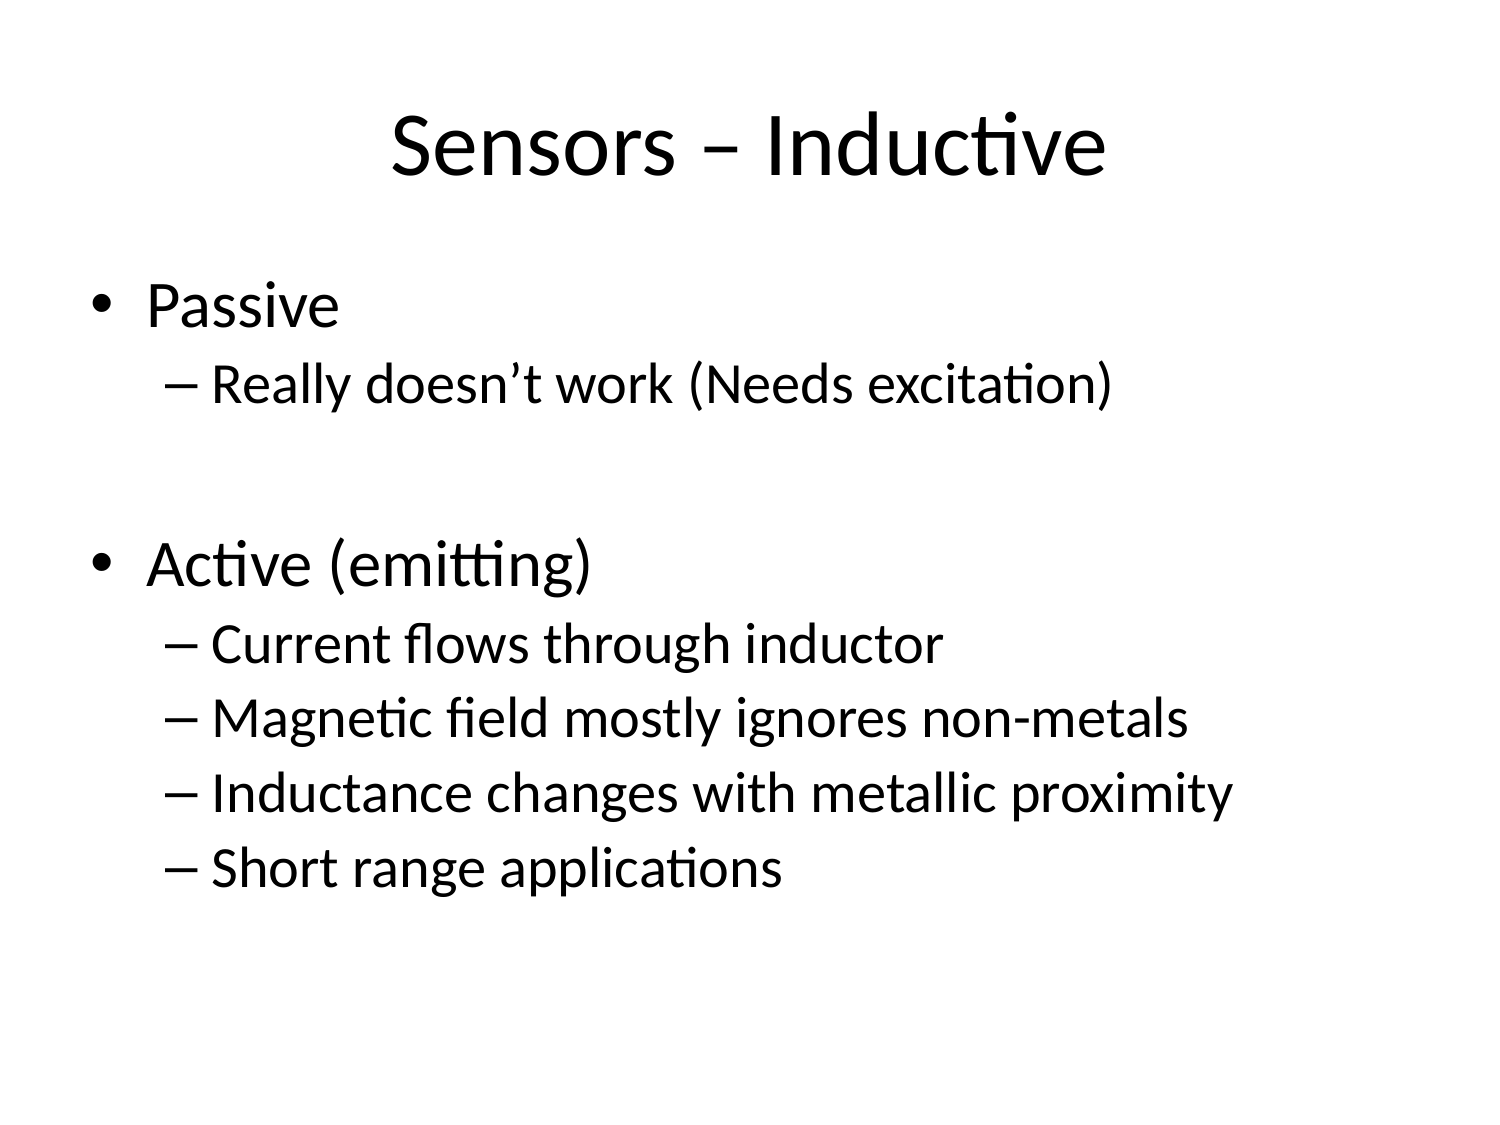

# Sensors – Inductive
Passive
Really doesn’t work (Needs excitation)

Active (emitting)
Current flows through inductor
Magnetic field mostly ignores non-metals
Inductance changes with metallic proximity
Short range applications